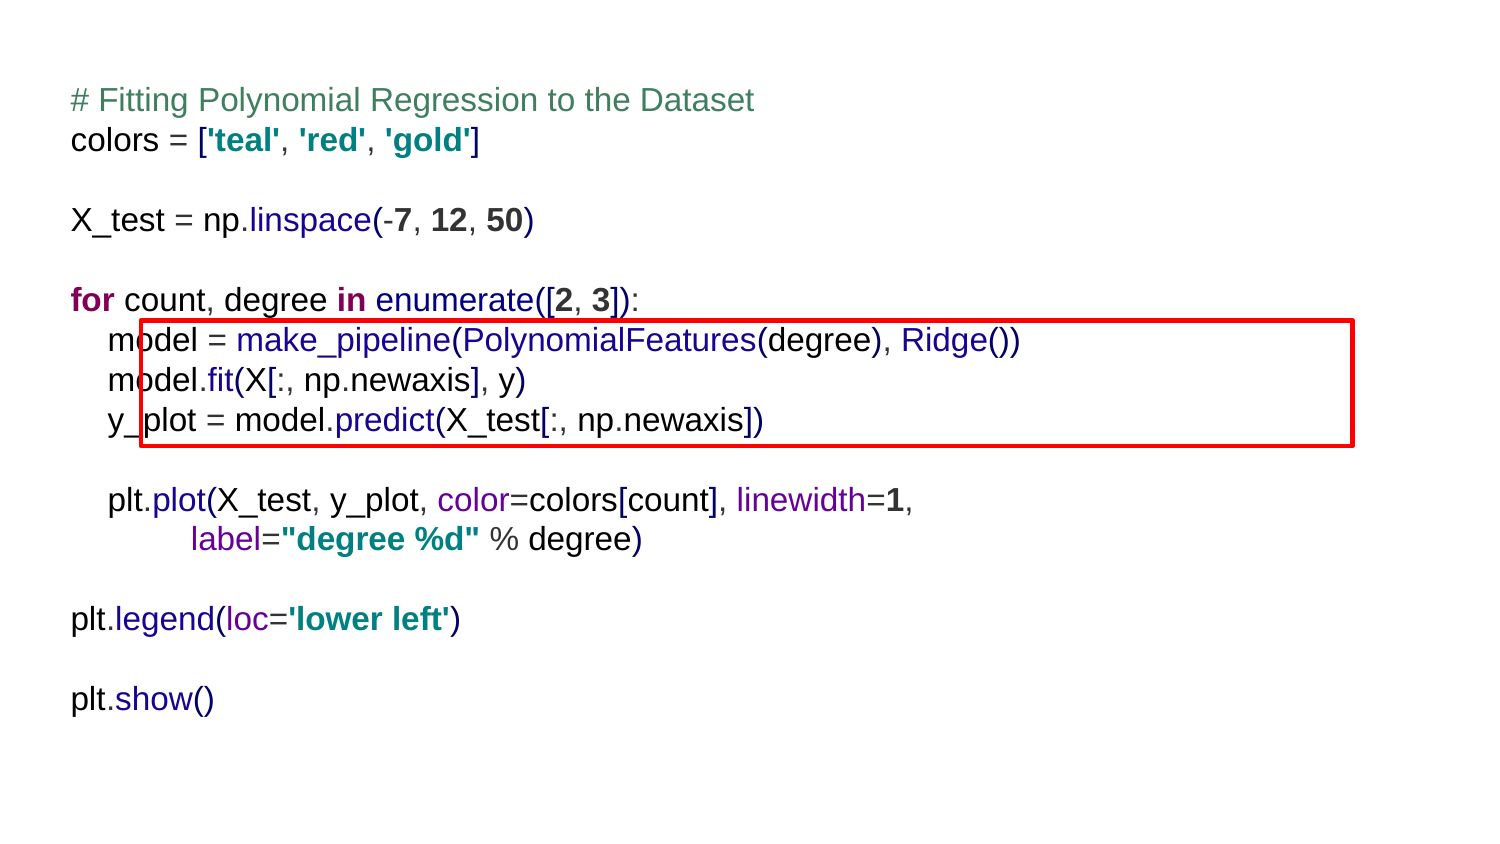

# Fitting Polynomial Regression to the Dataset colors = ['teal', 'red', 'gold'] X_test = np.linspace(-7, 12, 50) for count, degree in enumerate([2, 3]): model = make_pipeline(PolynomialFeatures(degree), Ridge()) model.fit(X[:, np.newaxis], y) y_plot = model.predict(X_test[:, np.newaxis]) plt.plot(X_test, y_plot, color=colors[count], linewidth=1, label="degree %d" % degree) plt.legend(loc='lower left') plt.show()